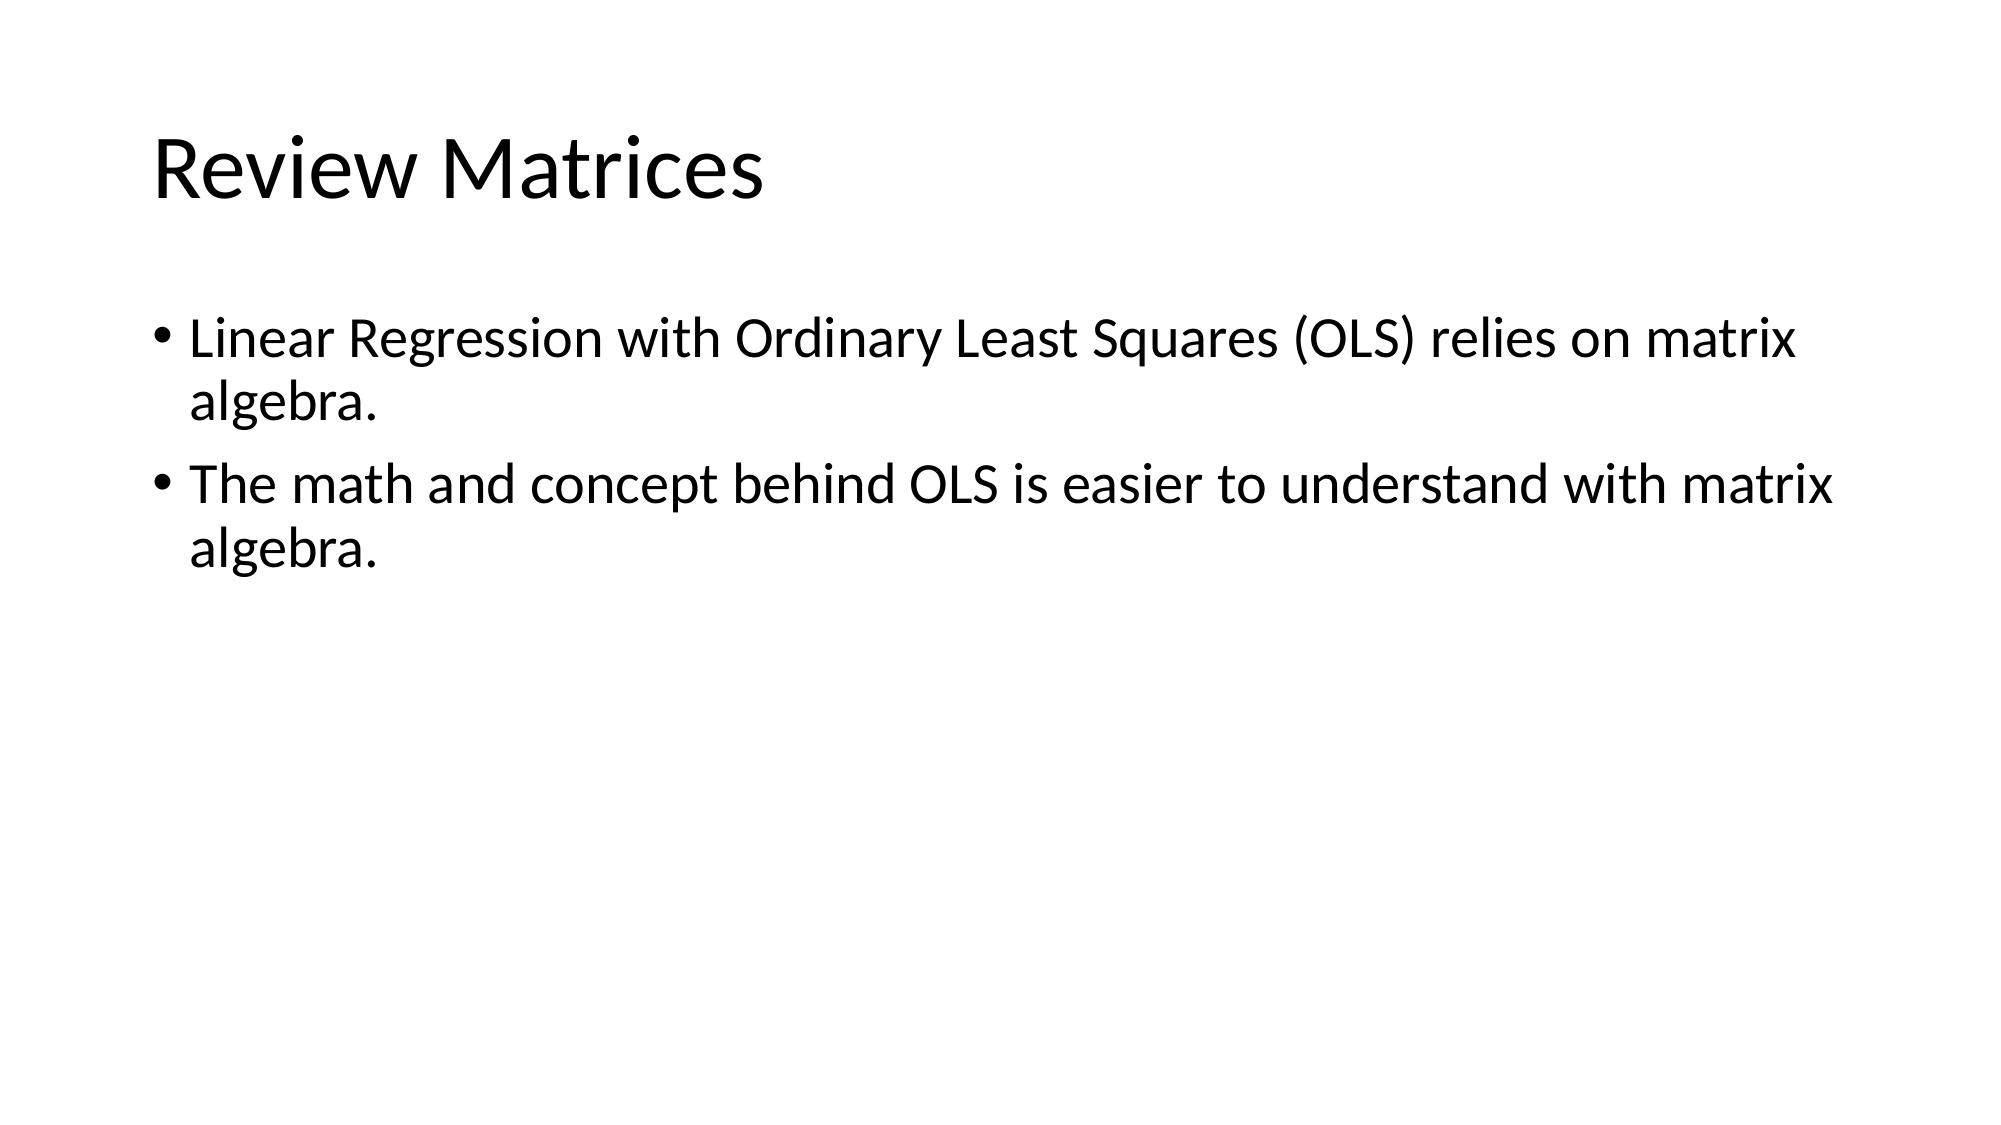

# Review Matrices
Linear Regression with Ordinary Least Squares (OLS) relies on matrix algebra.
The math and concept behind OLS is easier to understand with matrix algebra.